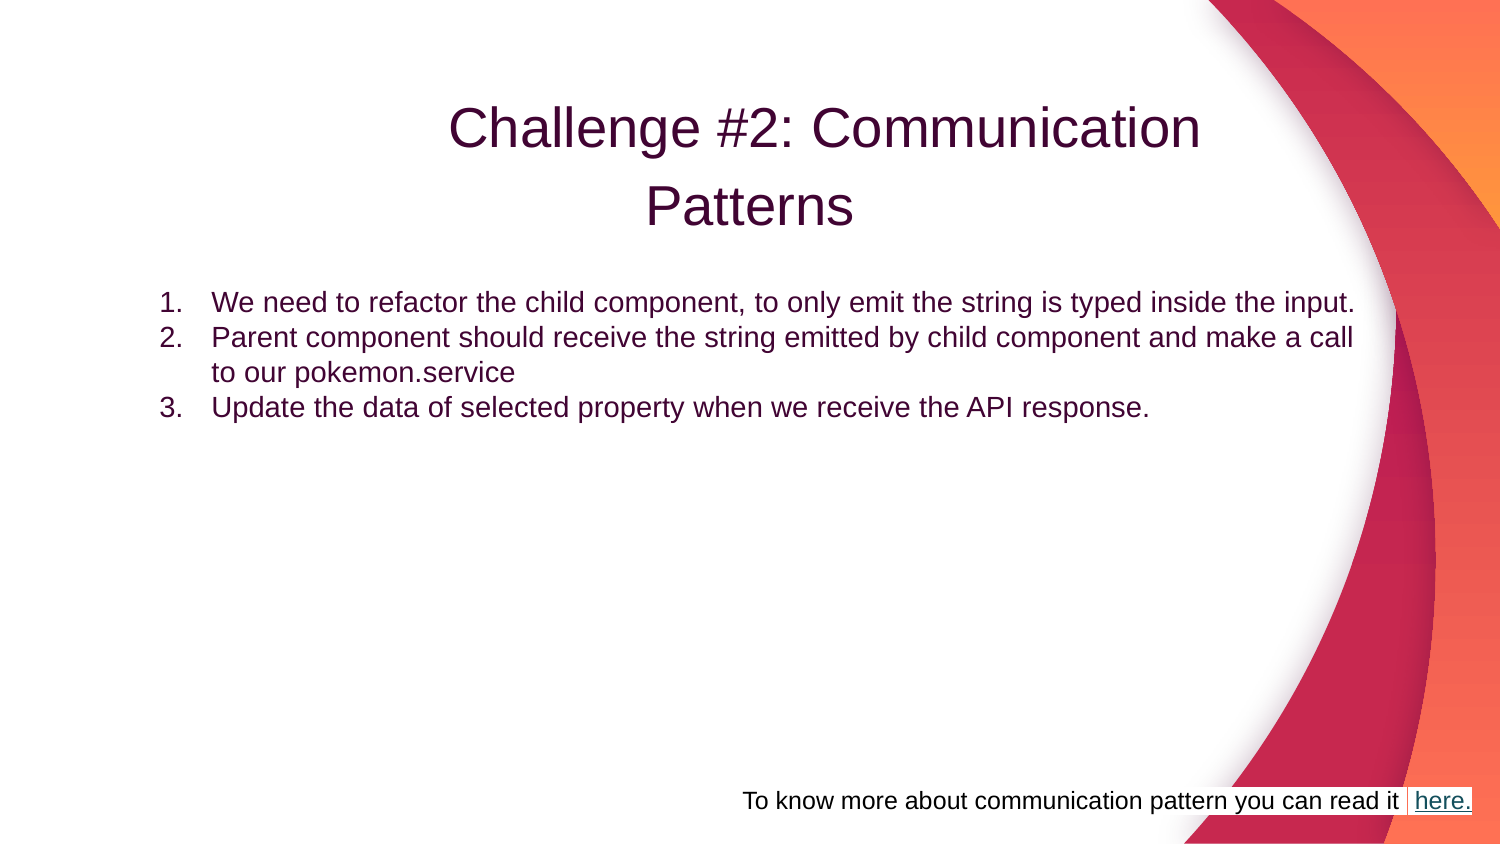

Challenge #2: Communication Patterns

We need to refactor the child component, to only emit the string is typed inside the input.
Parent component should receive the string emitted by child component and make a call to our pokemon.service
Update the data of selected property when we receive the API response.
To know more about communication pattern you can read it  here.